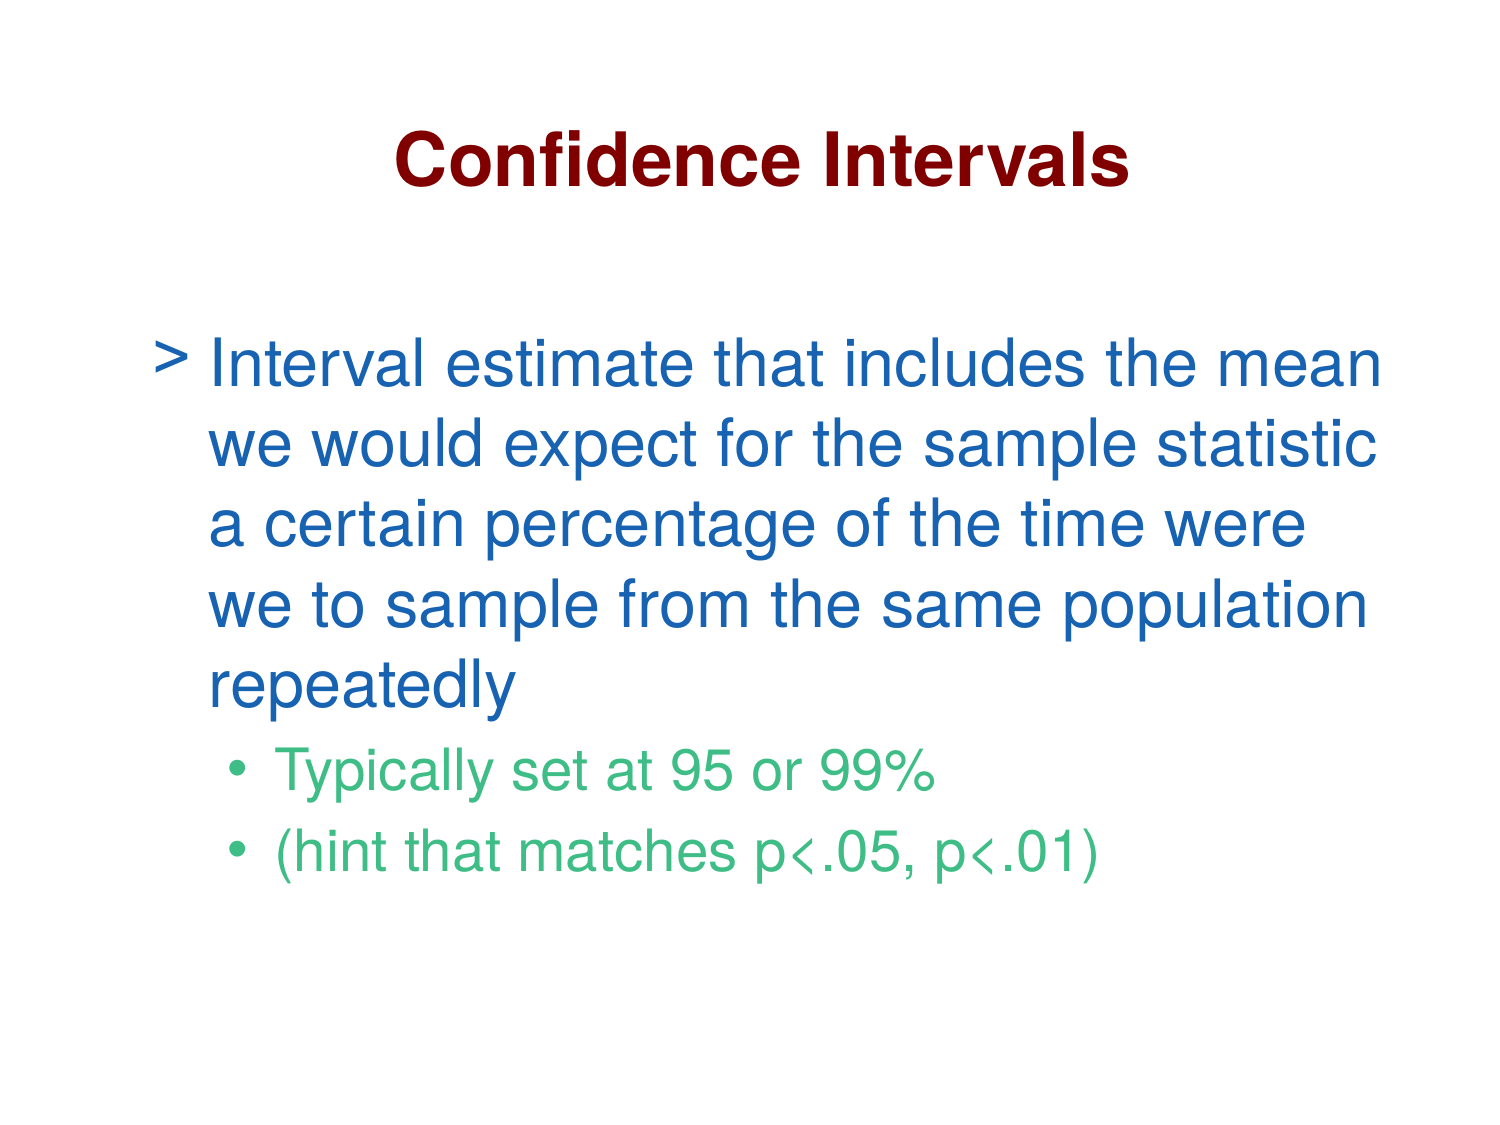

# Confidence Intervals
Interval estimate that includes the mean we would expect for the sample statistic a certain percentage of the time were we to sample from the same population repeatedly
Typically set at 95 or 99%
(hint that matches p<.05, p<.01)